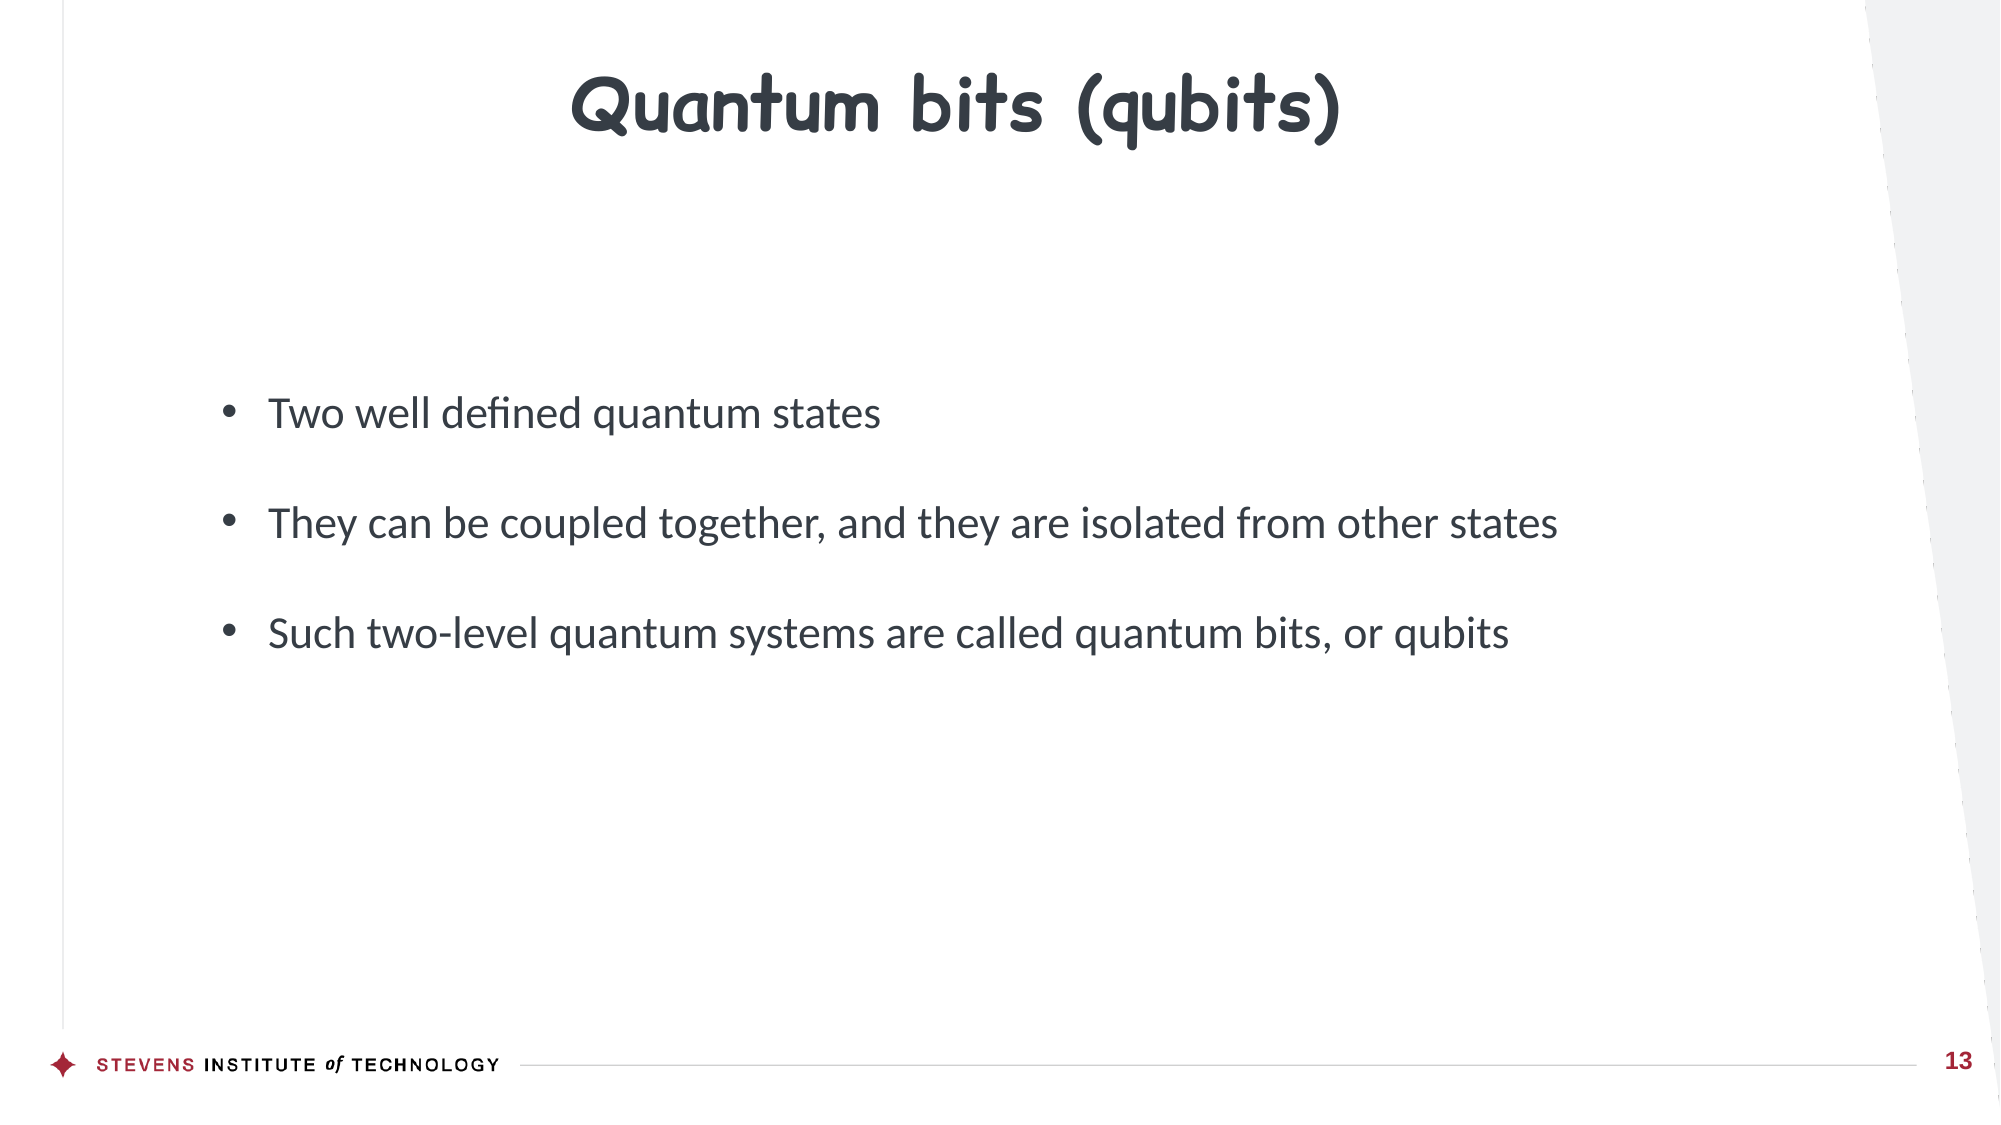

# Quantum bits (qubits)
Two well defined quantum states

They can be coupled together, and they are isolated from other states

Such two-level quantum systems are called quantum bits, or qubits
13